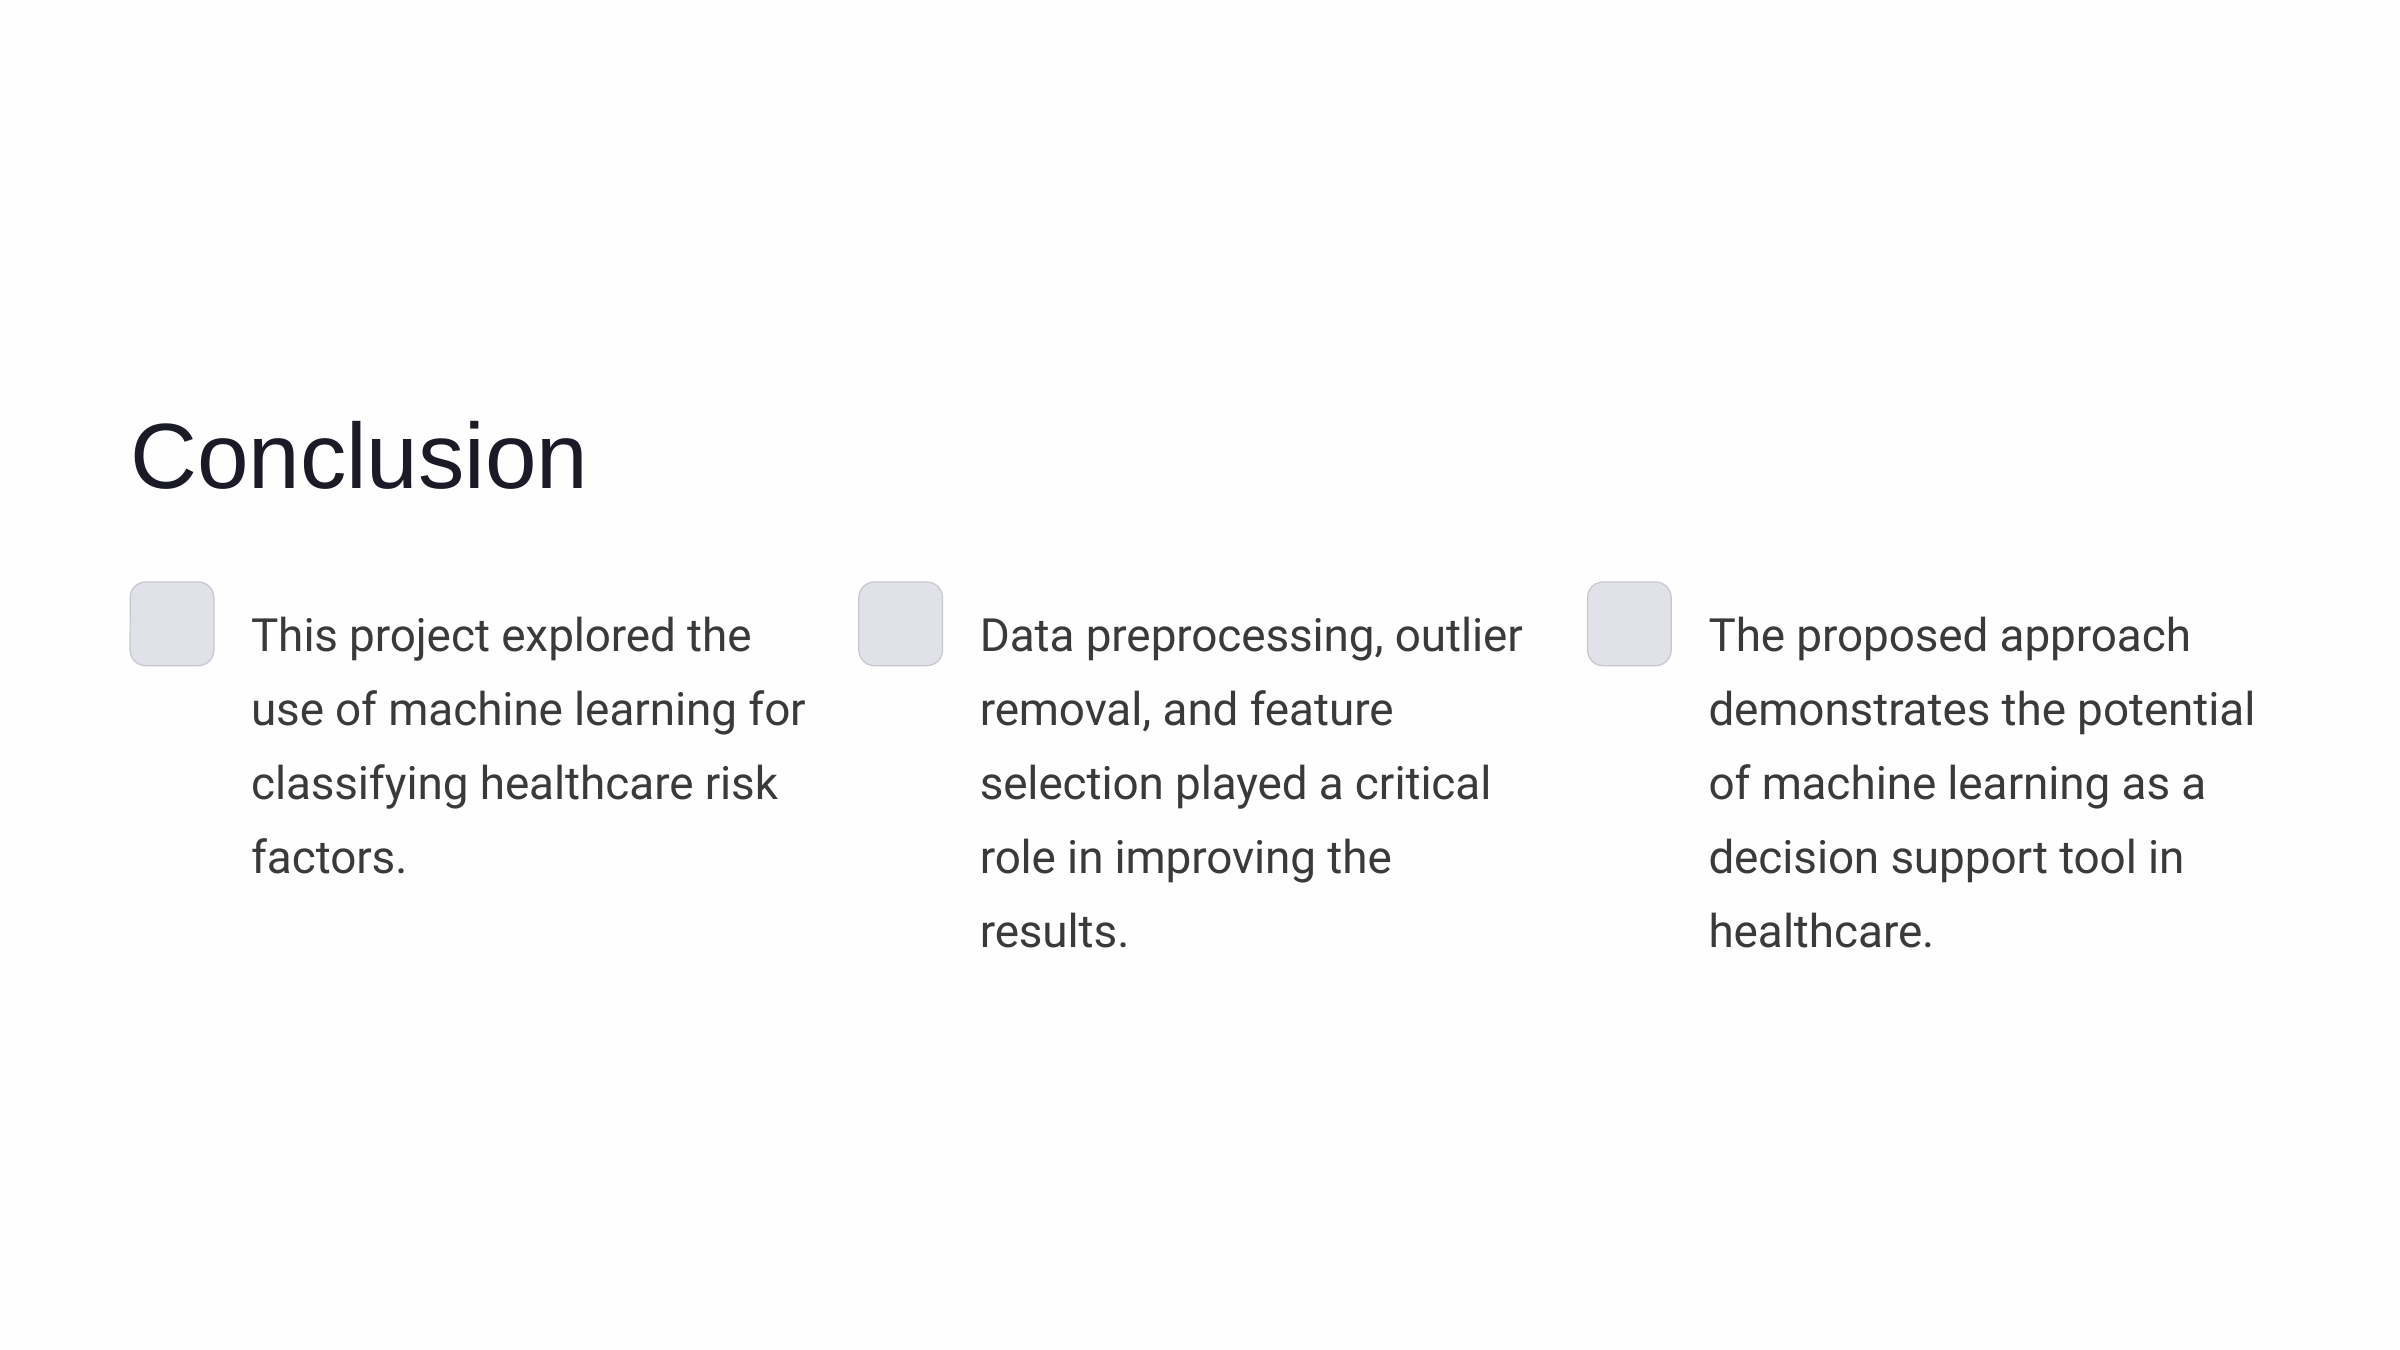

Conclusion

This project explored the use of machine learning for classifying healthcare risk factors.
Data preprocessing, outlier removal, and feature selection played a critical role in improving the results.
The proposed approach demonstrates the potential of machine learning as a decision support tool in healthcare.